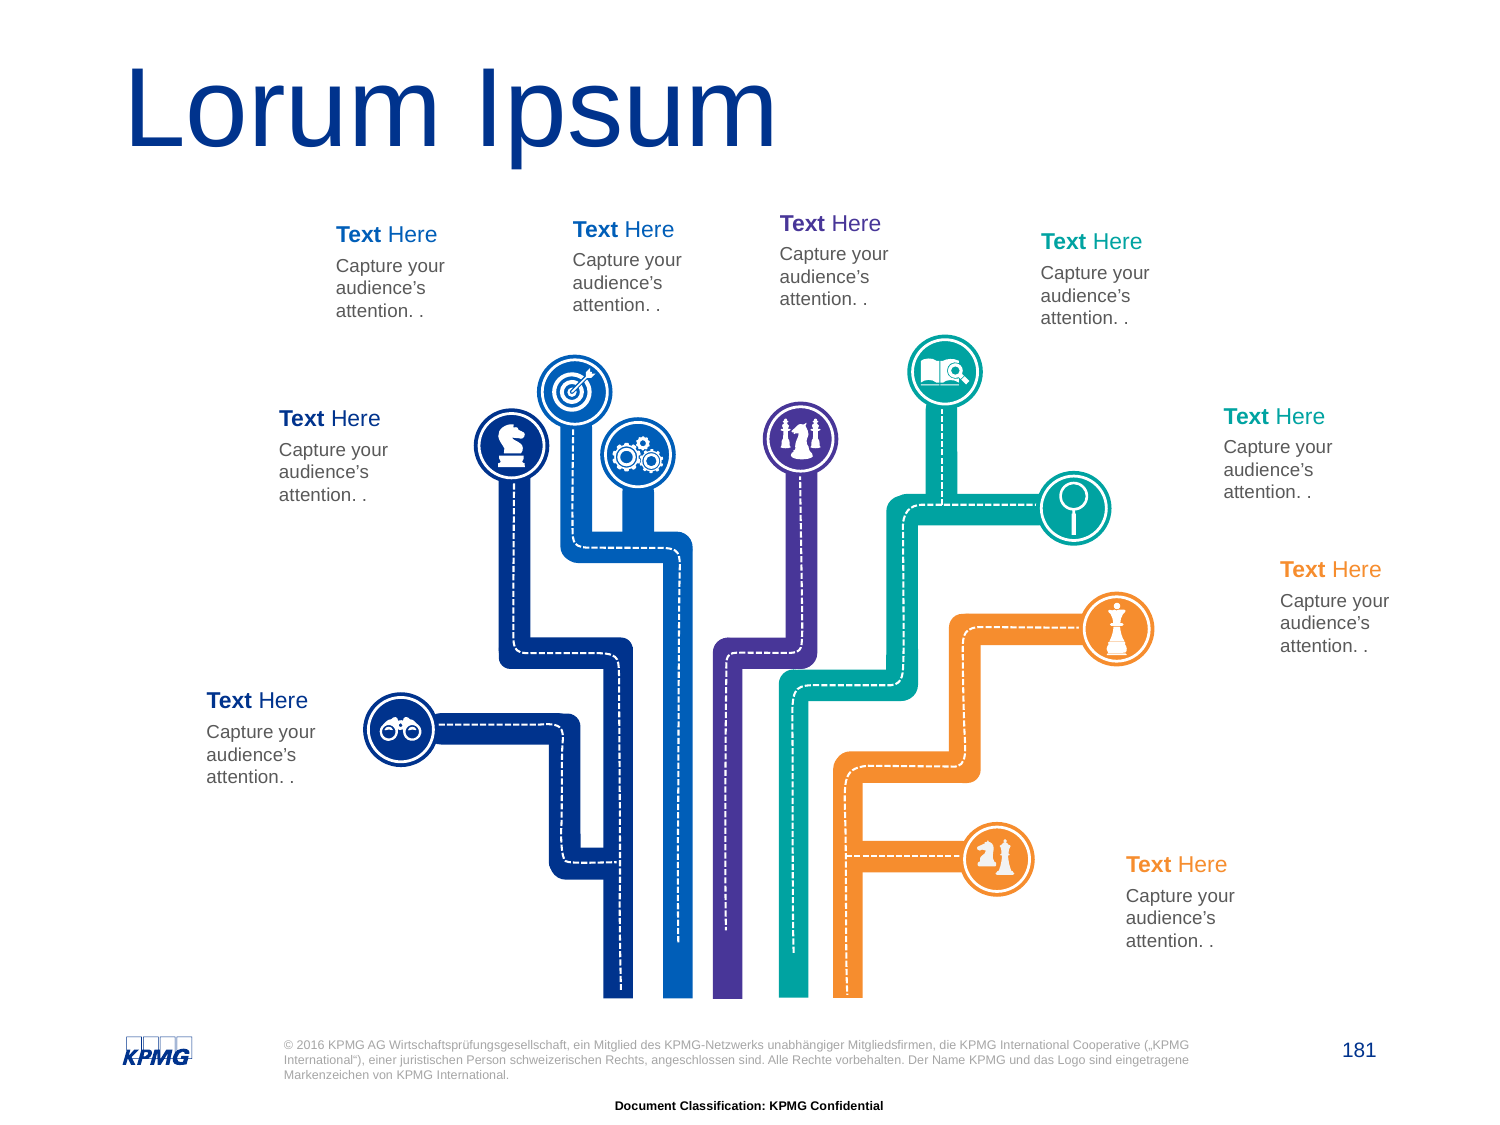

# Lorum Ipsum
Text Here
Capture your audience’s attention. .
Text Here
Capture your audience’s attention. .
Text Here
Capture your audience’s attention. .
Text Here
Capture your audience’s attention. .

Text Here
Capture your audience’s attention. .
Text Here
Capture your audience’s attention. .

Text Here
Capture your audience’s attention. .

Text Here
Capture your audience’s attention. .

Text Here
Capture your audience’s attention. .